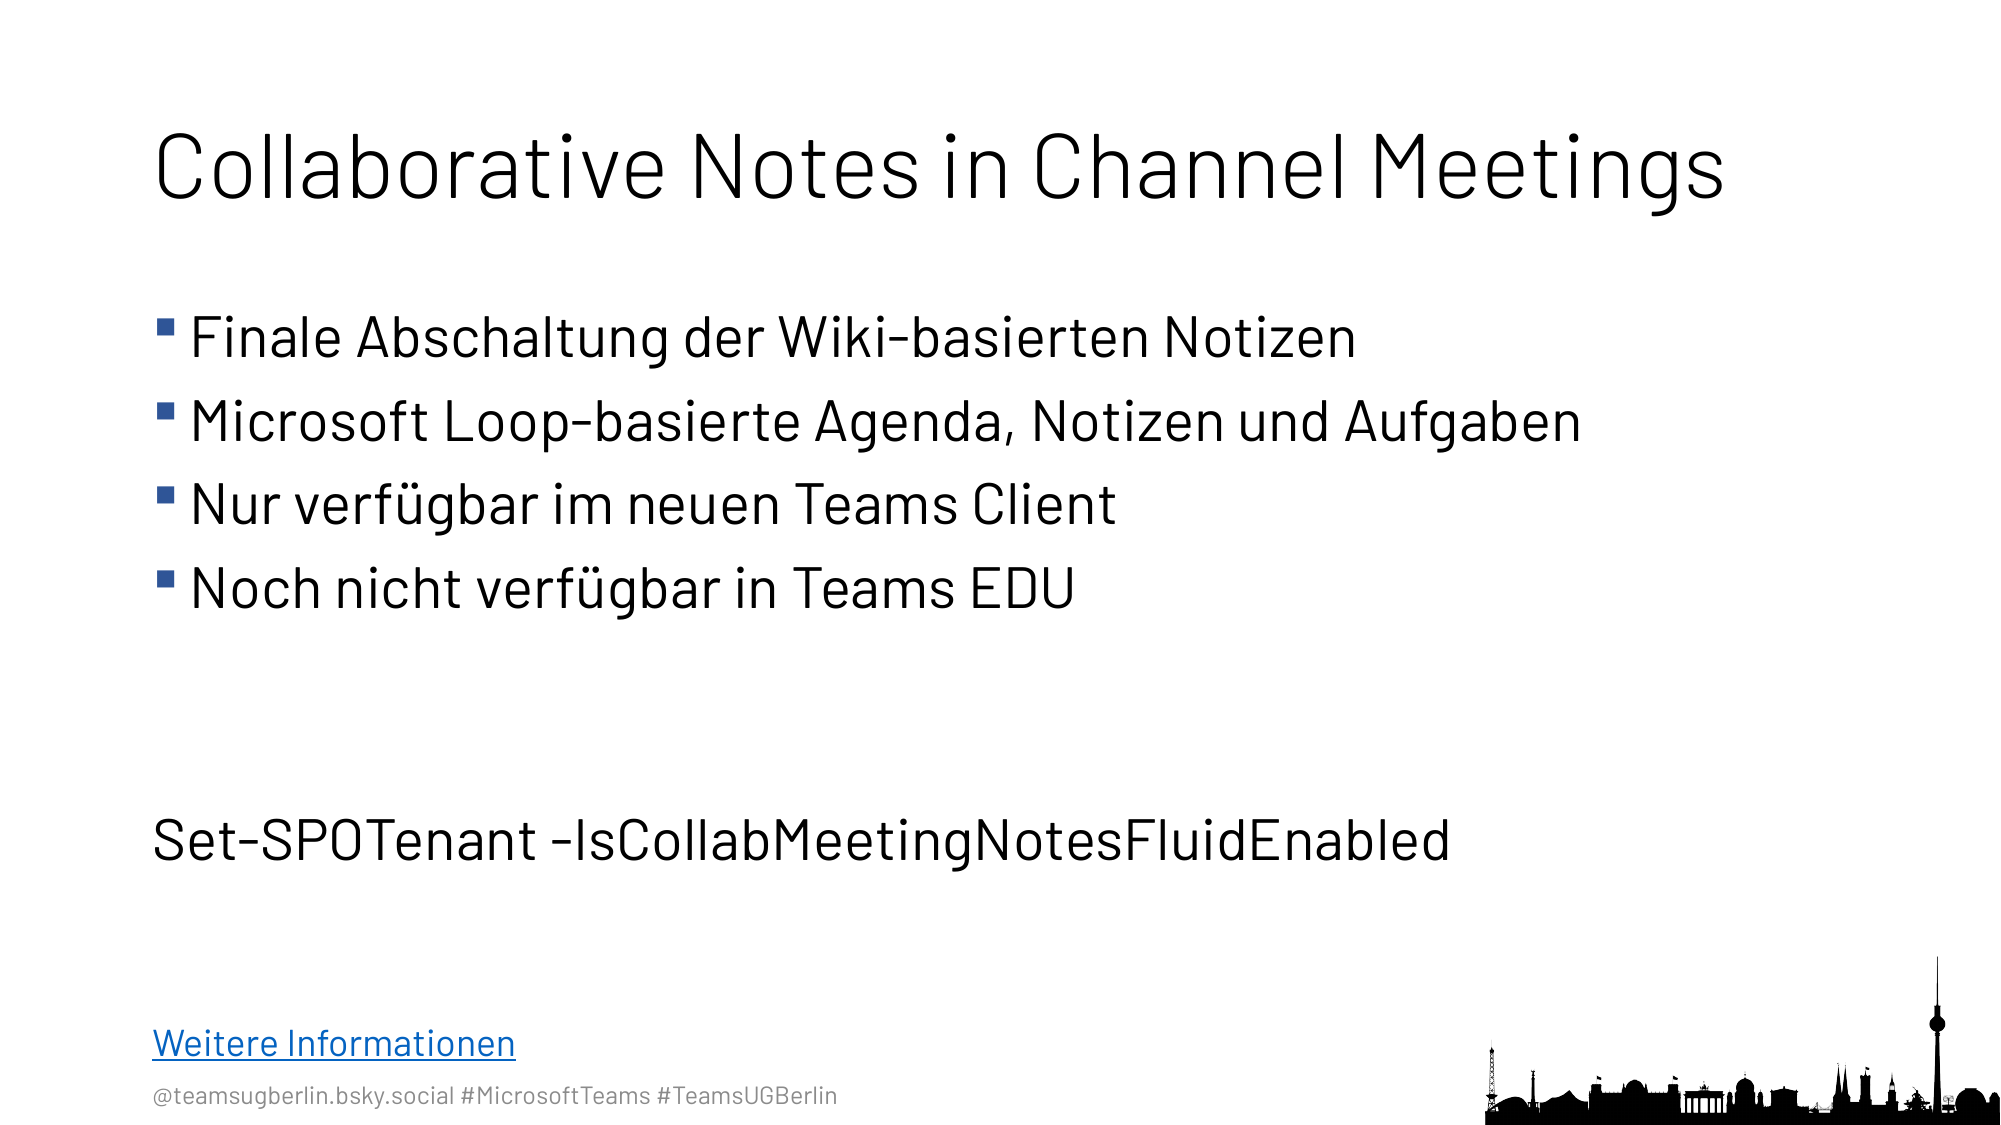

# Collaborative Notes in Channel Meetings
Finale Abschaltung der Wiki-basierten Notizen
Microsoft Loop-basierte Agenda, Notizen und Aufgaben
Nur verfügbar im neuen Teams Client
Noch nicht verfügbar in Teams EDU

Set-SPOTenant -IsCollabMeetingNotesFluidEnabled
Weitere Informationen